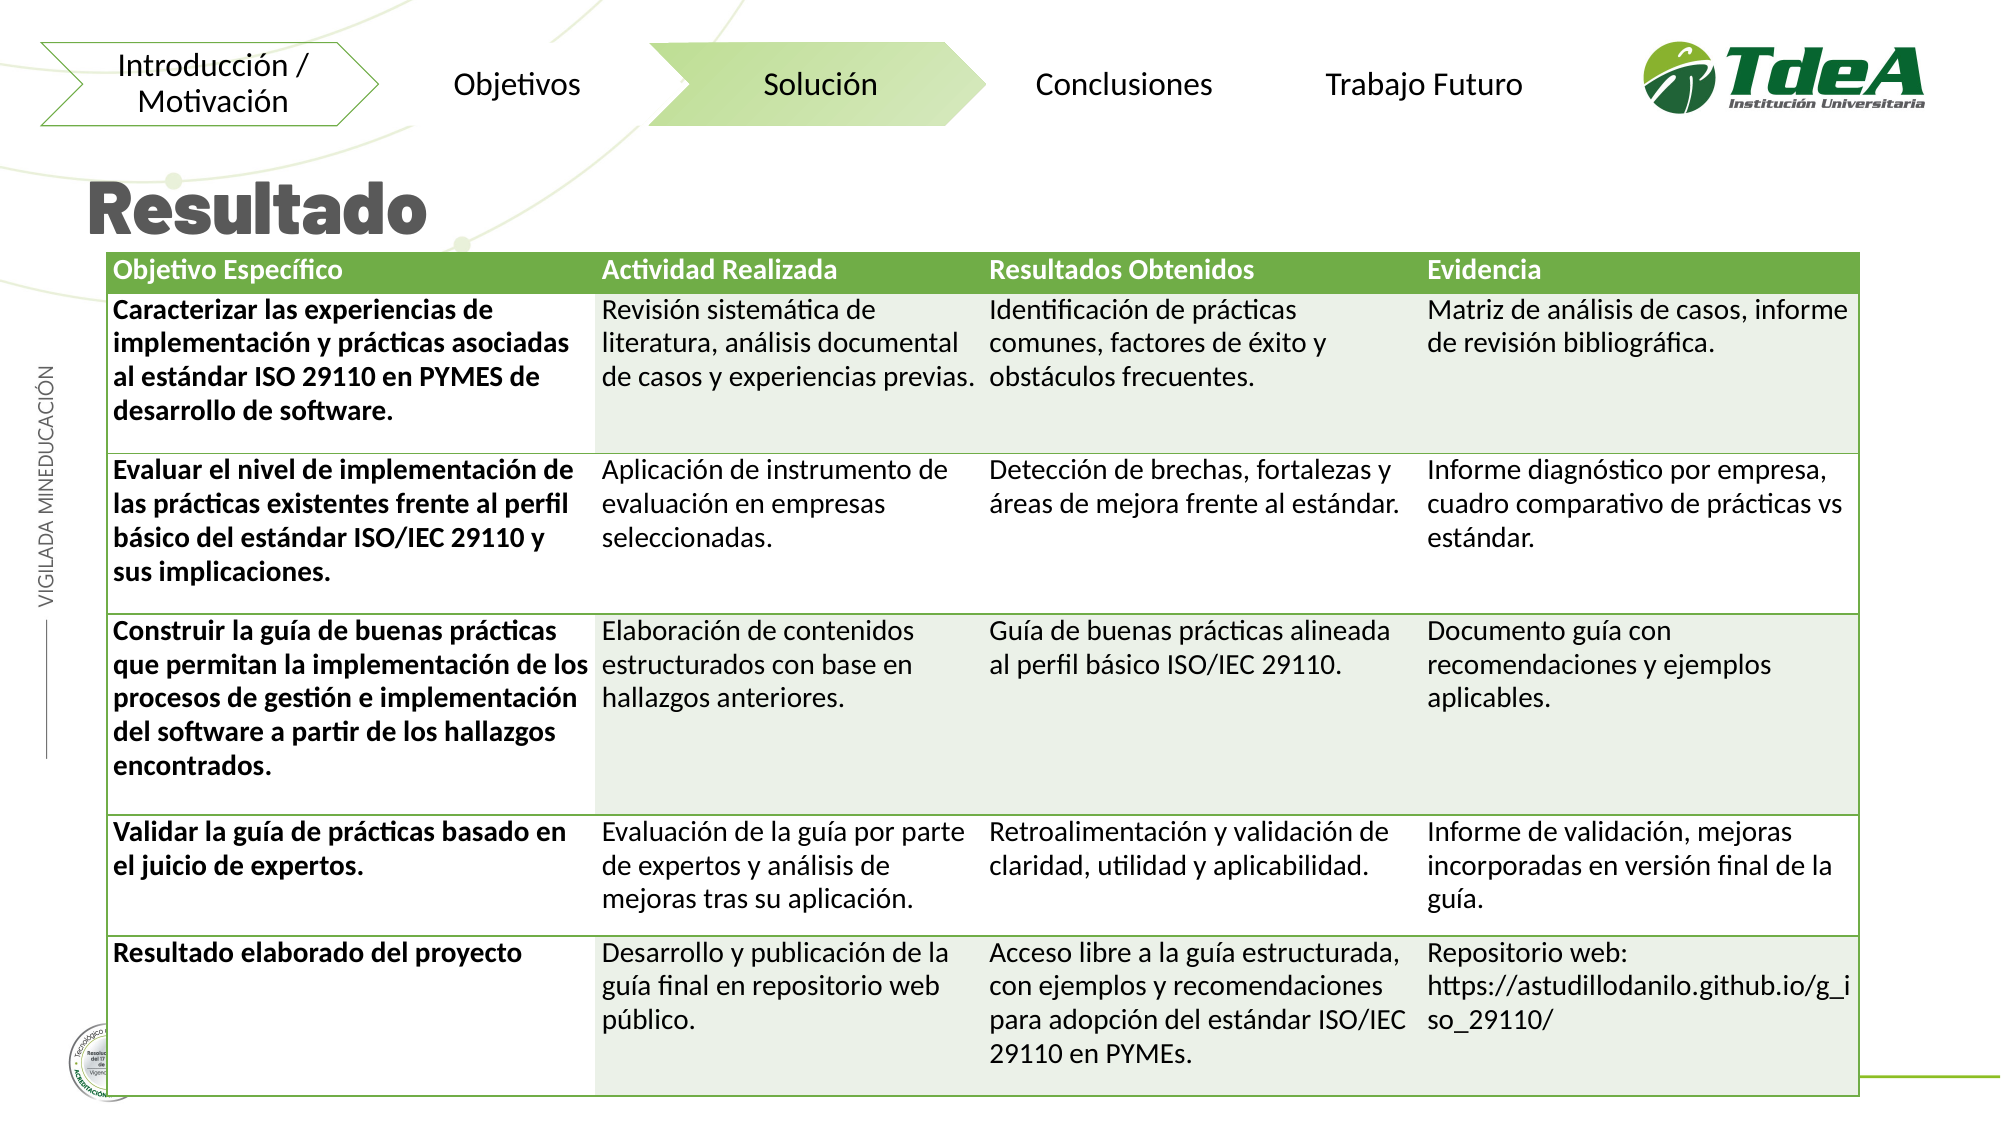

Introducción / Motivación
Objetivos
Solución
Conclusiones
Trabajo Futuro
Resultado
| Objetivo Específico | Actividad Realizada | Resultados Obtenidos | Evidencia |
| --- | --- | --- | --- |
| Caracterizar las experiencias de implementación y prácticas asociadas al estándar ISO 29110 en PYMES de desarrollo de software. | Revisión sistemática de literatura, análisis documental de casos y experiencias previas. | Identificación de prácticas comunes, factores de éxito y obstáculos frecuentes. | Matriz de análisis de casos, informe de revisión bibliográfica. |
| Evaluar el nivel de implementación de las prácticas existentes frente al perfil básico del estándar ISO/IEC 29110 y sus implicaciones. | Aplicación de instrumento de evaluación en empresas seleccionadas. | Detección de brechas, fortalezas y áreas de mejora frente al estándar. | Informe diagnóstico por empresa, cuadro comparativo de prácticas vs estándar. |
| Construir la guía de buenas prácticas que permitan la implementación de los procesos de gestión e implementación del software a partir de los hallazgos encontrados. | Elaboración de contenidos estructurados con base en hallazgos anteriores. | Guía de buenas prácticas alineada al perfil básico ISO/IEC 29110. | Documento guía con recomendaciones y ejemplos aplicables. |
| Validar la guía de prácticas basado en el juicio de expertos. | Evaluación de la guía por parte de expertos y análisis de mejoras tras su aplicación. | Retroalimentación y validación de claridad, utilidad y aplicabilidad. | Informe de validación, mejoras incorporadas en versión final de la guía. |
| Resultado elaborado del proyecto | Desarrollo y publicación de la guía final en repositorio web público. | Acceso libre a la guía estructurada, con ejemplos y recomendaciones para adopción del estándar ISO/IEC 29110 en PYMEs. | Repositorio web: https://astudillodanilo.github.io/g\_iso\_29110/ |